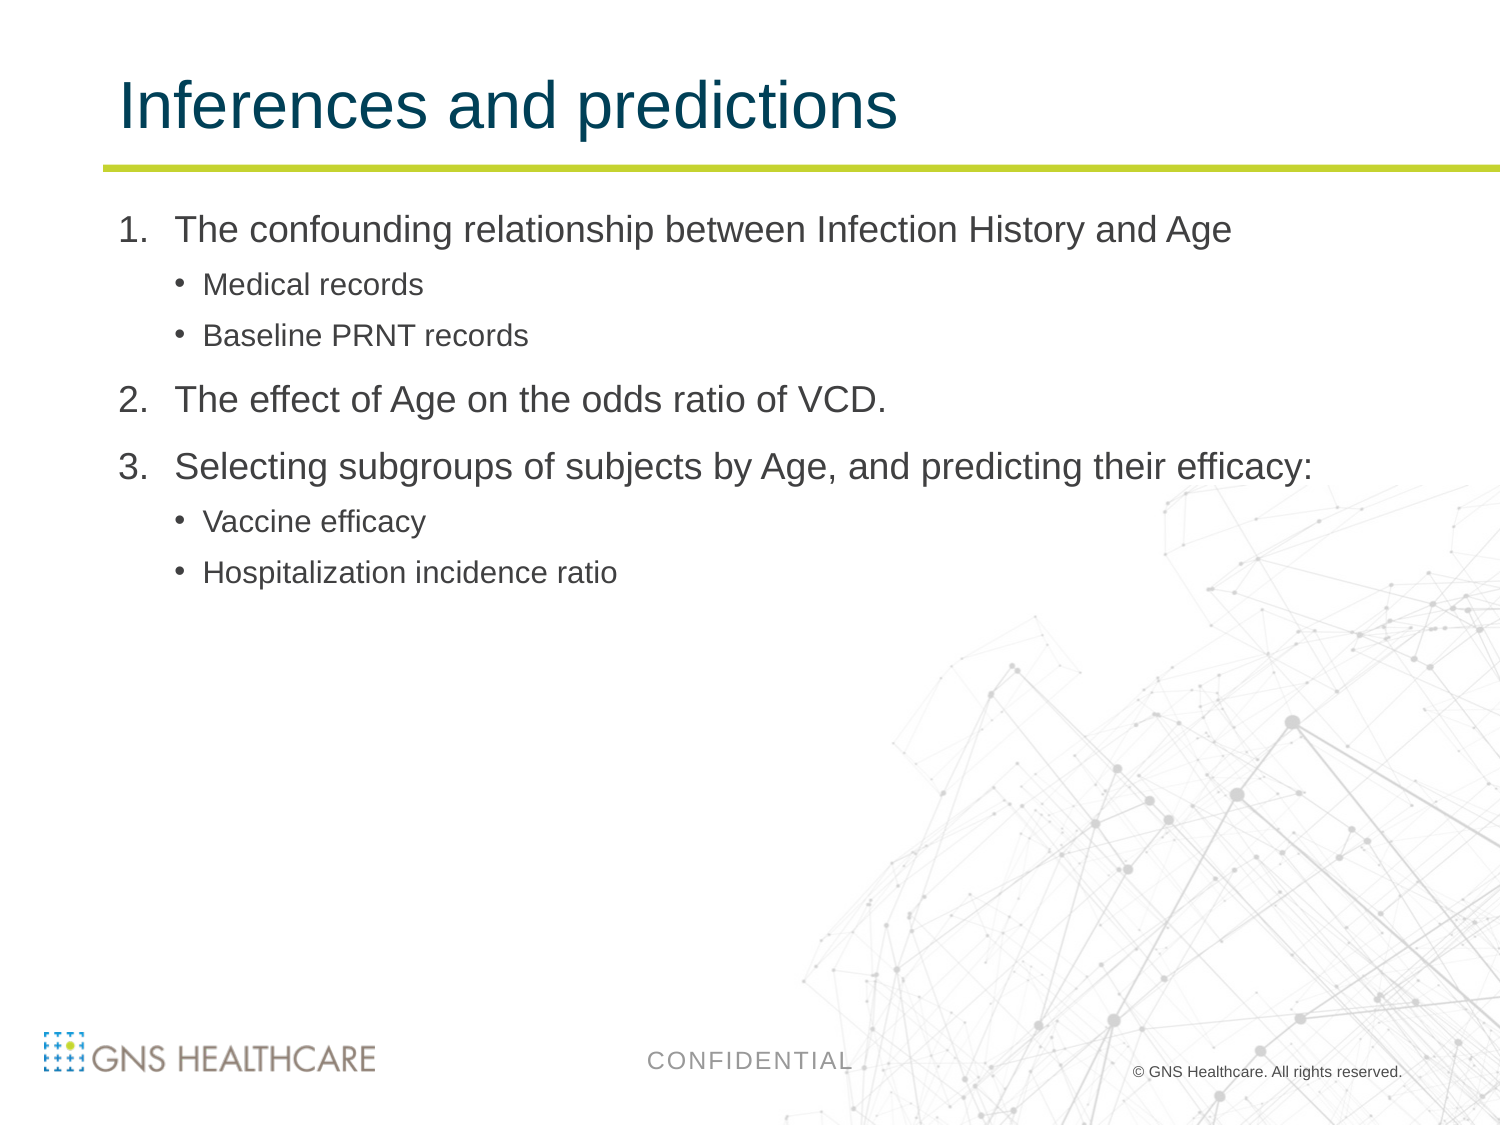

# Inferences and predictions
The confounding relationship between Infection History and Age
Medical records
Baseline PRNT records
The effect of Age on the odds ratio of VCD.
Selecting subgroups of subjects by Age, and predicting their efficacy:
Vaccine efficacy
Hospitalization incidence ratio